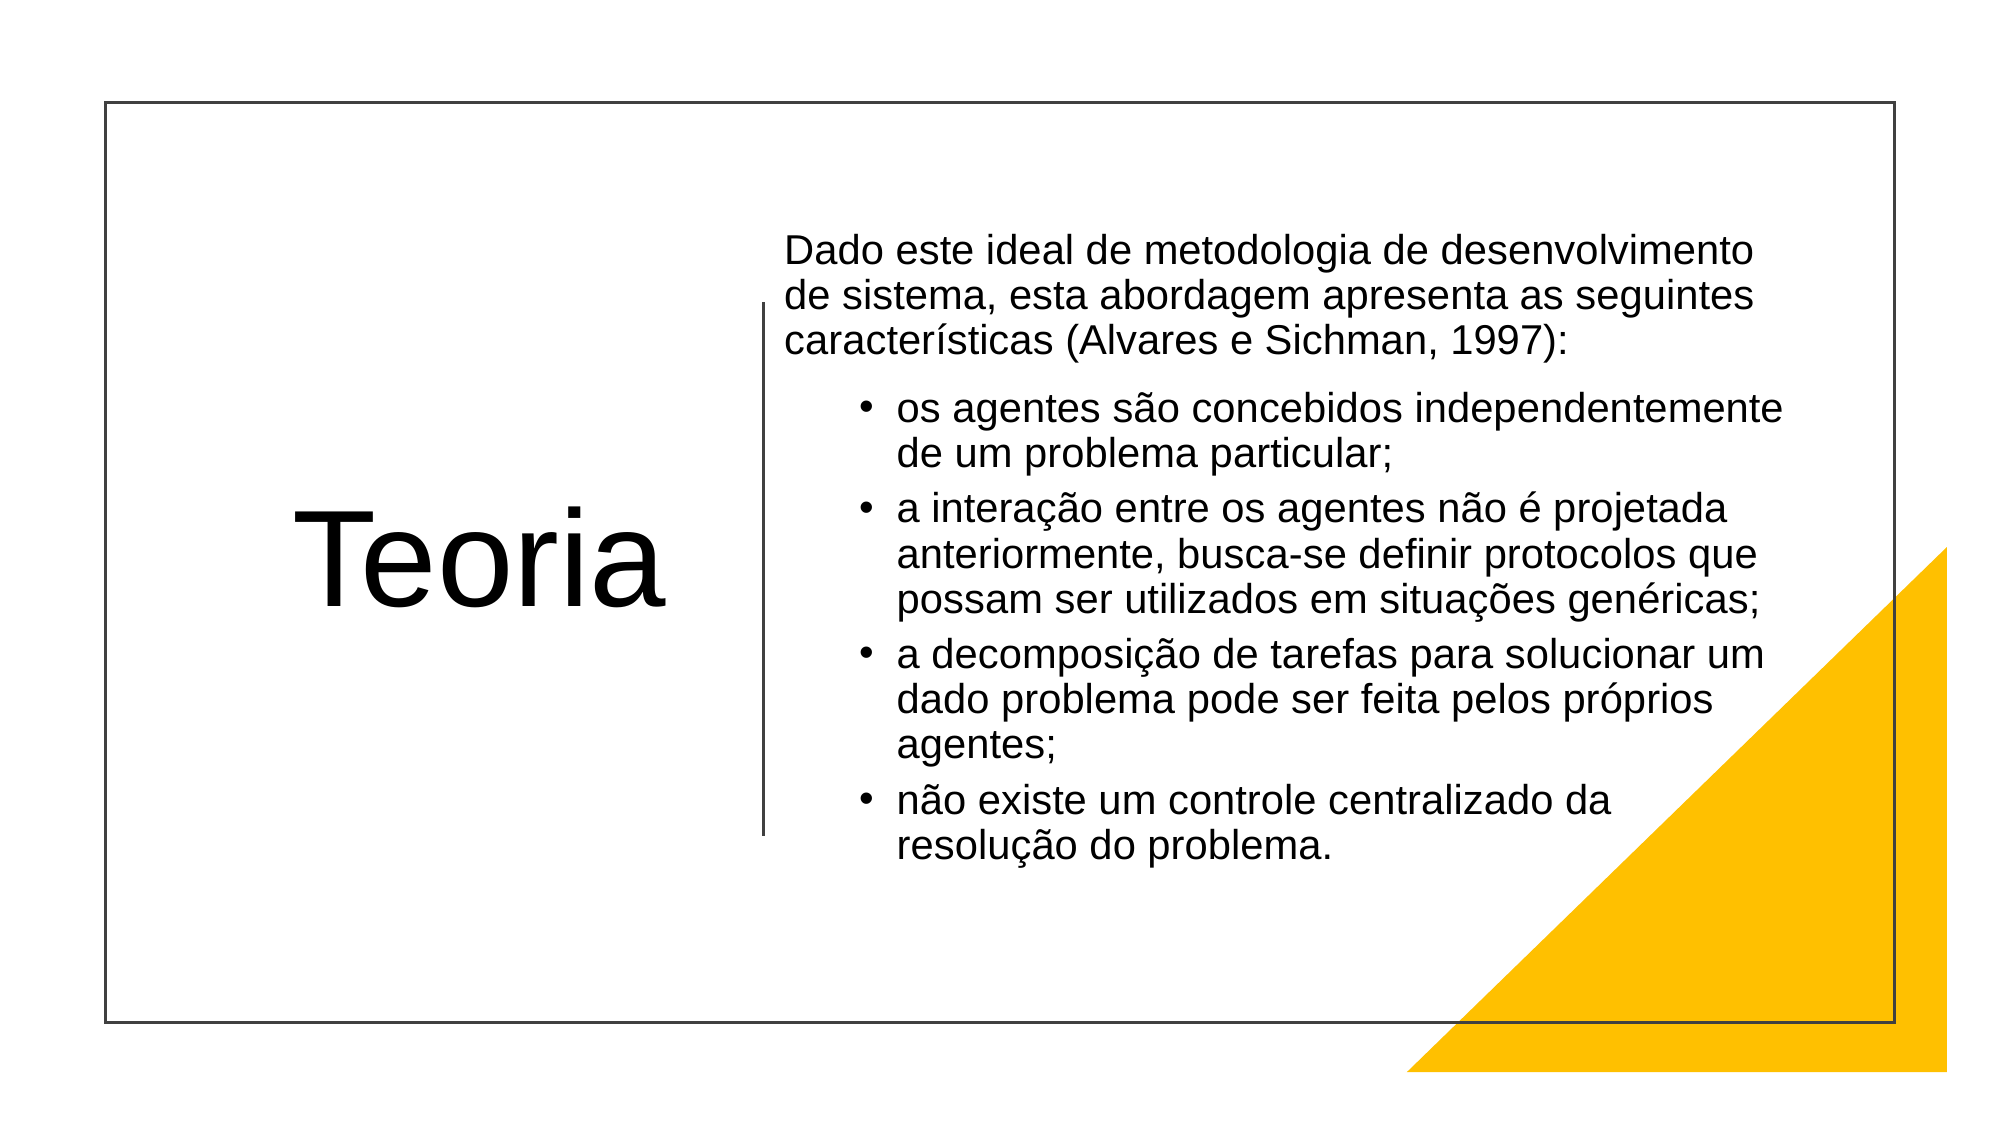

Dado este ideal de metodologia de desenvolvimento de sistema, esta abordagem apresenta as seguintes características (Alvares e Sichman, 1997):
os agentes são concebidos independentemente de um problema particular;
a interação entre os agentes não é projetada anteriormente, busca-se definir protocolos que possam ser utilizados em situações genéricas;
a decomposição de tarefas para solucionar um dado problema pode ser feita pelos próprios agentes;
não existe um controle centralizado da resolução do problema.
# Teoria